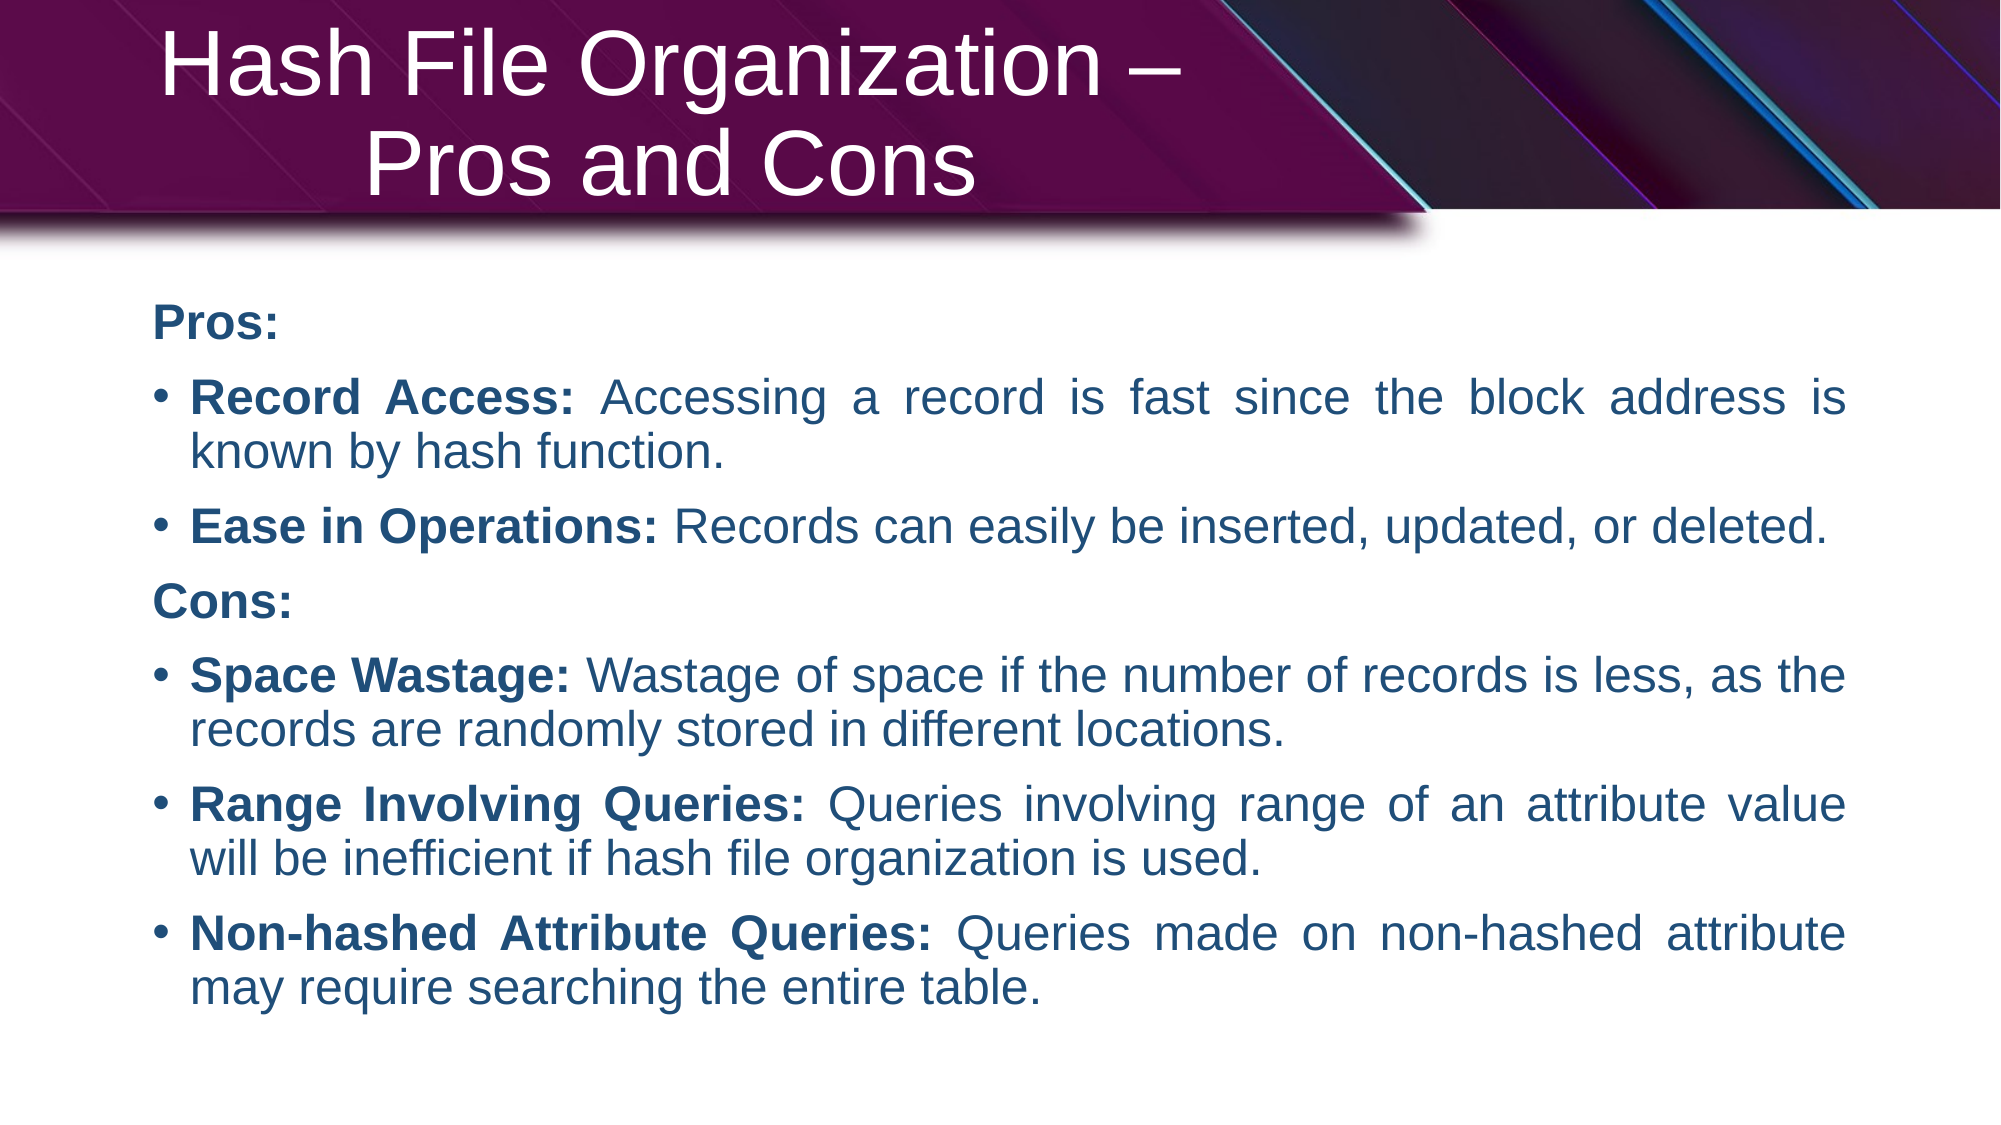

# Hash File Organization – Pros and Cons
Pros:
Record Access: Accessing a record is fast since the block address is known by hash function.
Ease in Operations: Records can easily be inserted, updated, or deleted.
Cons:
Space Wastage: Wastage of space if the number of records is less, as the records are randomly stored in different locations.
Range Involving Queries: Queries involving range of an attribute value will be inefficient if hash file organization is used.
Non-hashed Attribute Queries: Queries made on non-hashed attribute may require searching the entire table.